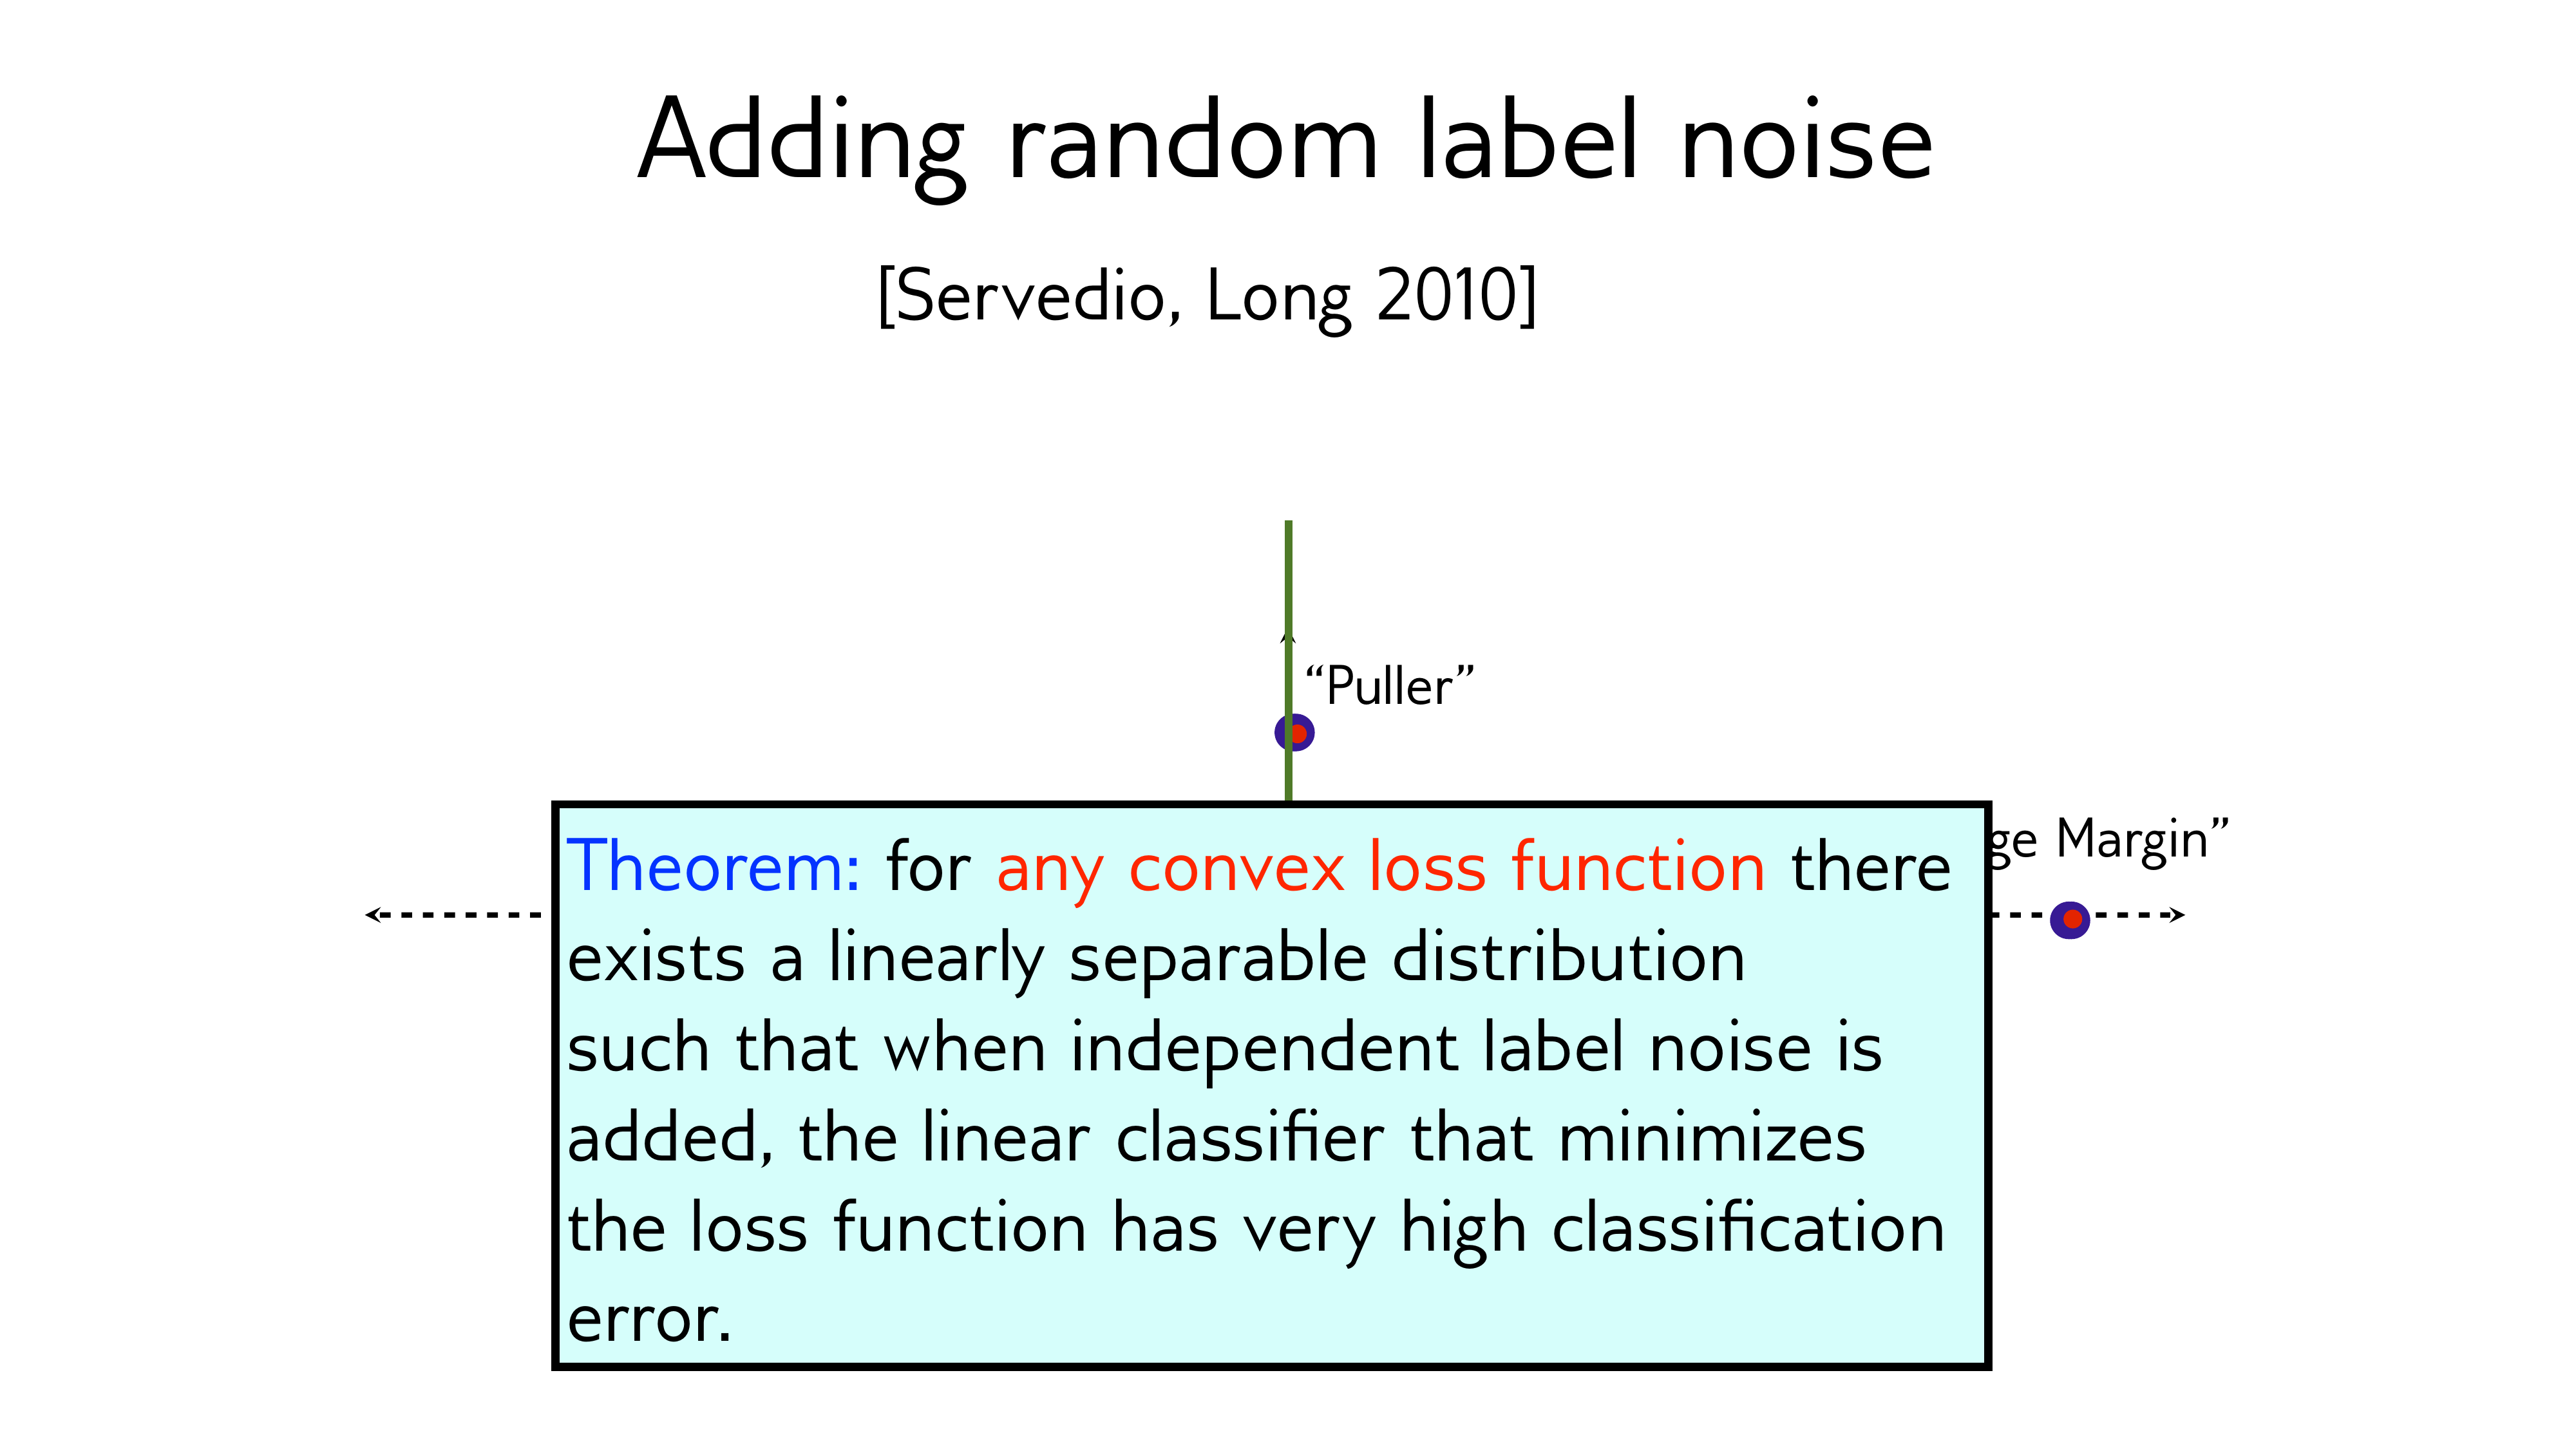

# Adding random label noise
[Servedio, Long 2010]

“Puller”

“Large Margin”
Theorem: for any convex loss function there exists a linearly separable distribution
such that when independent label noise is added, the linear classifier that minimizes
the loss function has very high classification error.

“Penalizers”